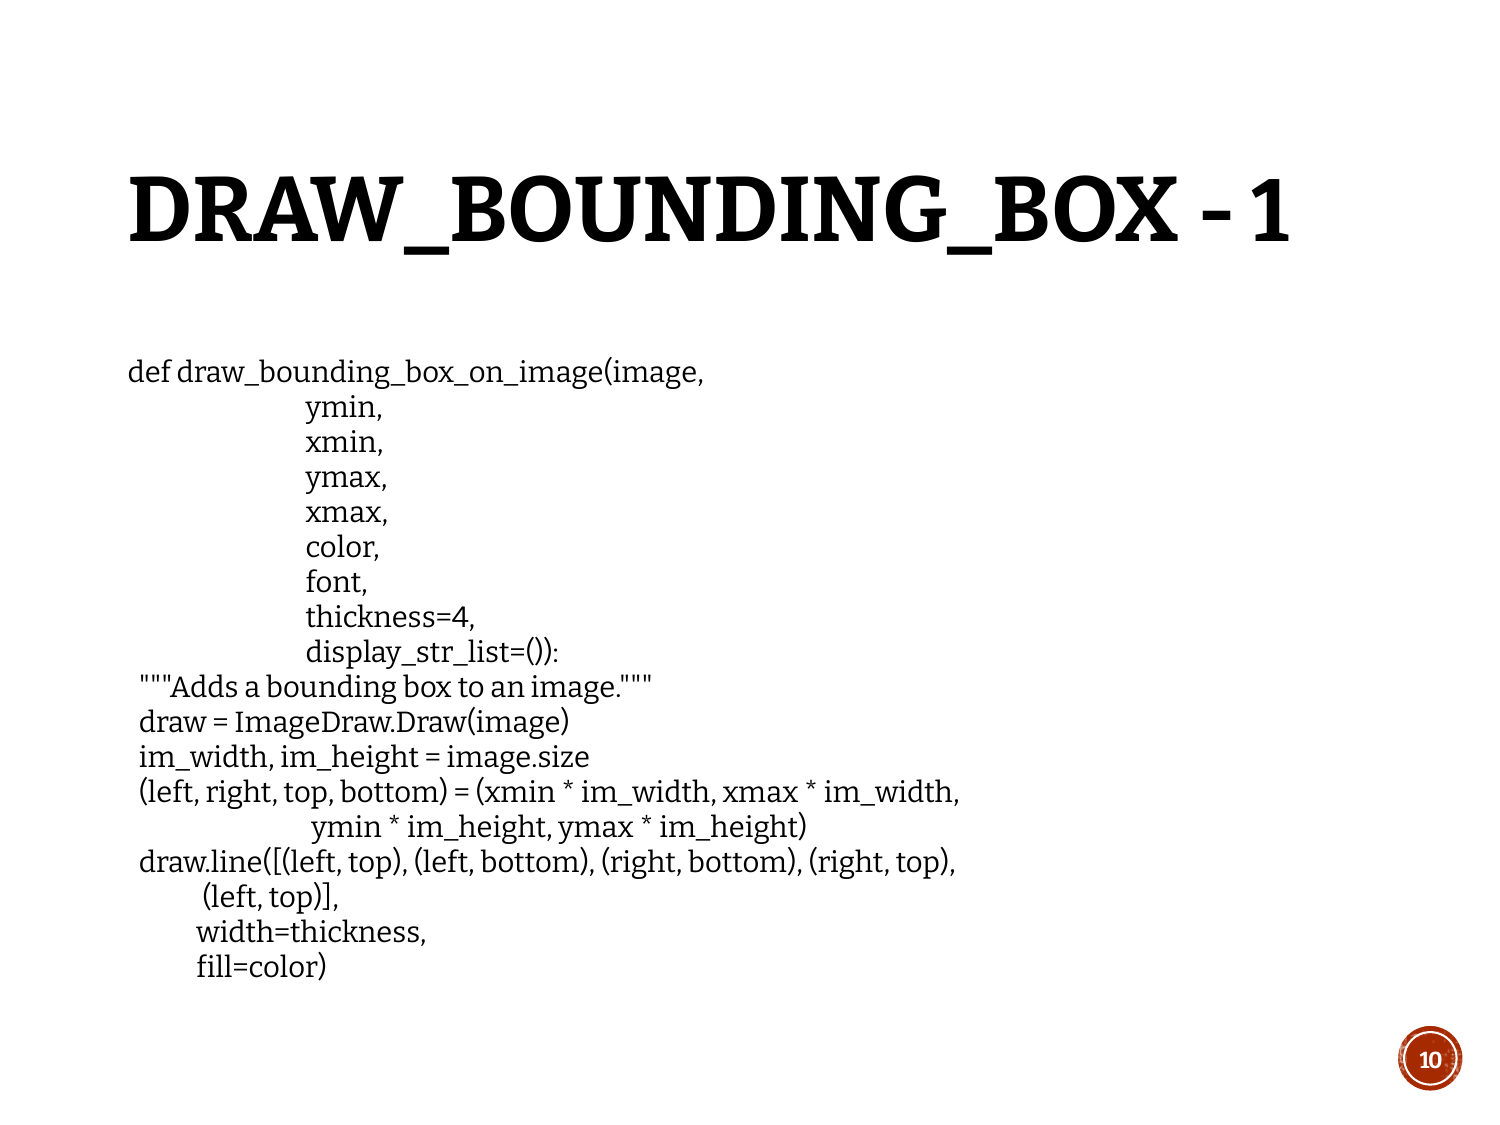

# draw_bounding_box - 1
| def draw\_bounding\_box\_on\_image(image,                                ymin,                                xmin,                                ymax,                                xmax,                                color,                                font,                                thickness=4,                                display\_str\_list=()):   """Adds a bounding box to an image."""   draw = ImageDraw.Draw(image)   im\_width, im\_height = image.size   (left, right, top, bottom) = (xmin \* im\_width, xmax \* im\_width,                                 ymin \* im\_height, ymax \* im\_height)   draw.line([(left, top), (left, bottom), (right, bottom), (right, top),              (left, top)],             width=thickness,             fill=color) |
| --- |
10